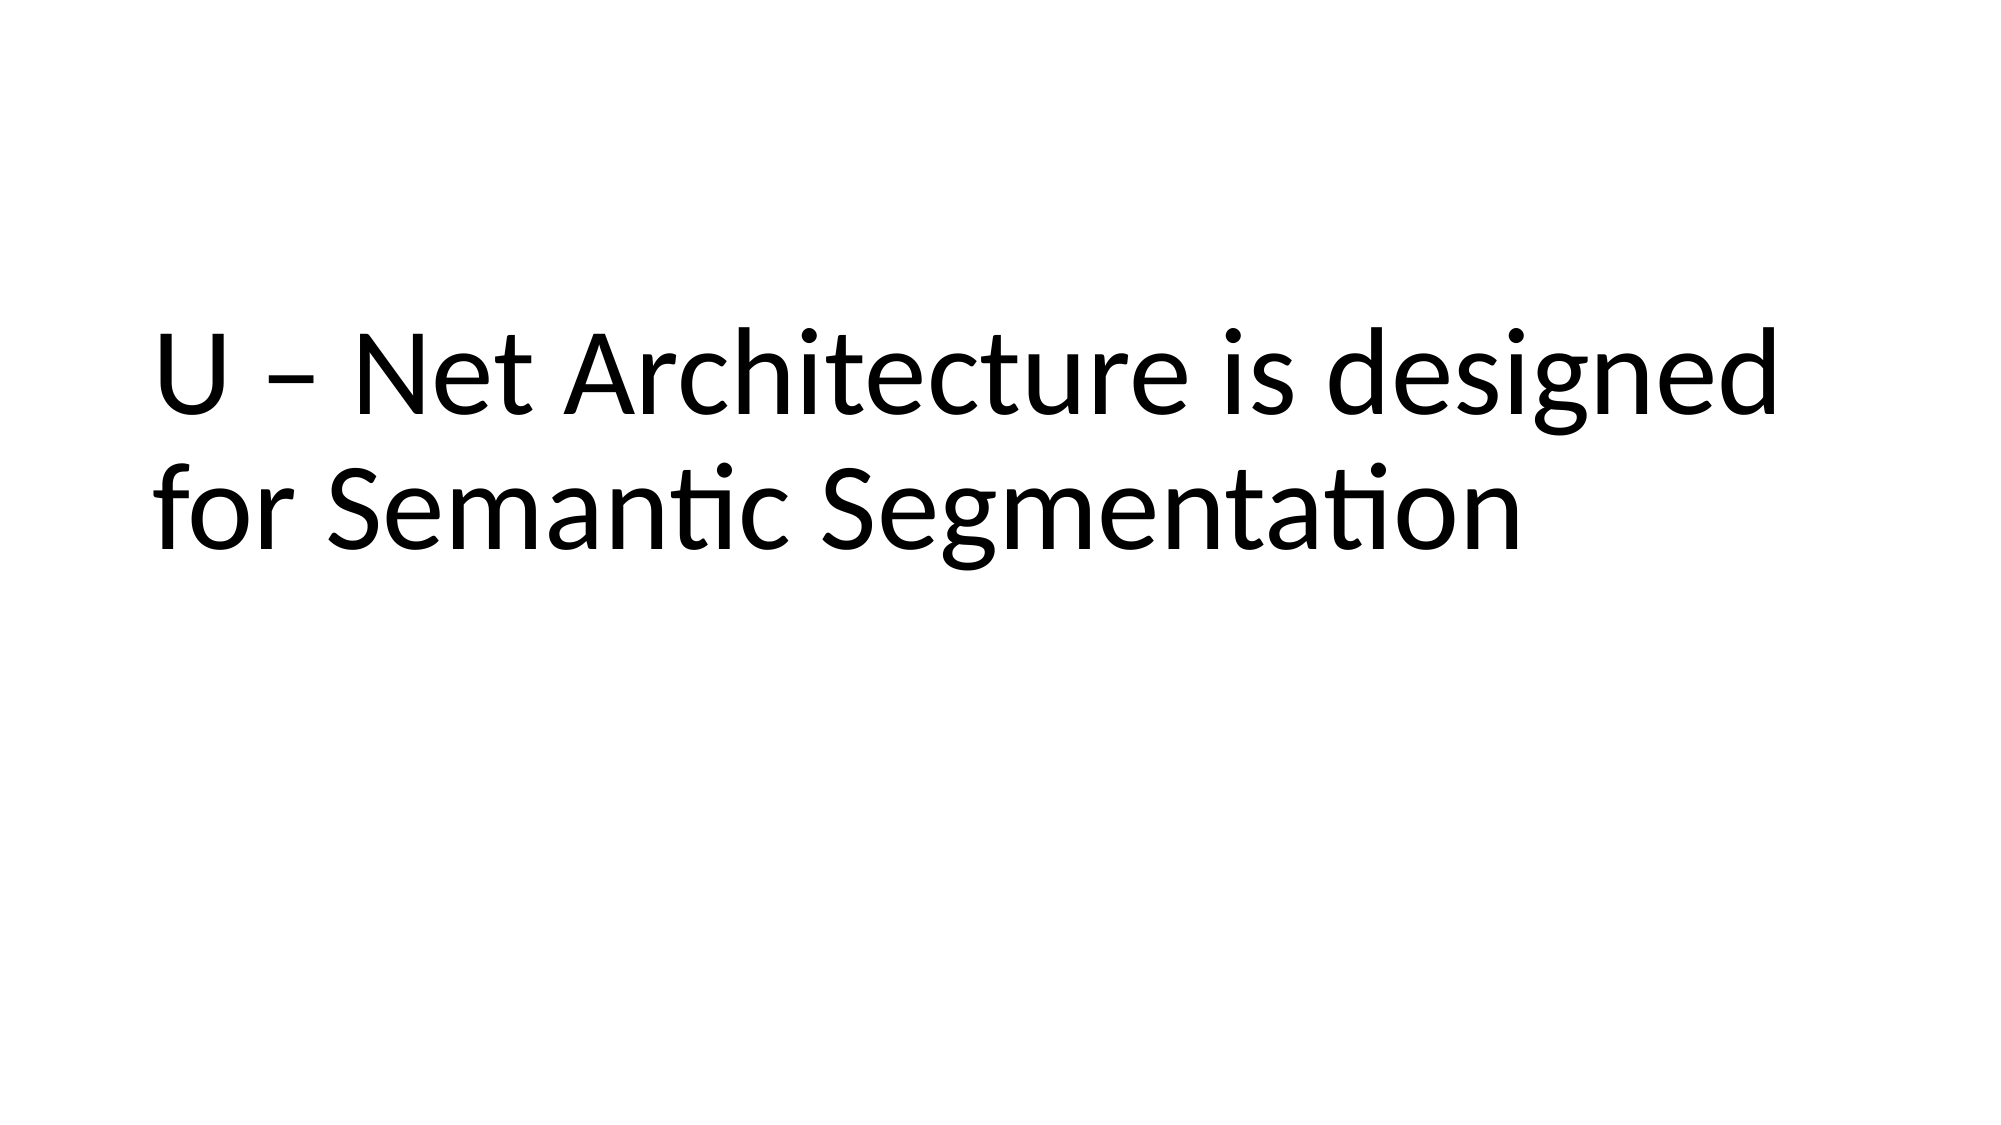

U – Net Architecture is designed for Semantic Segmentation